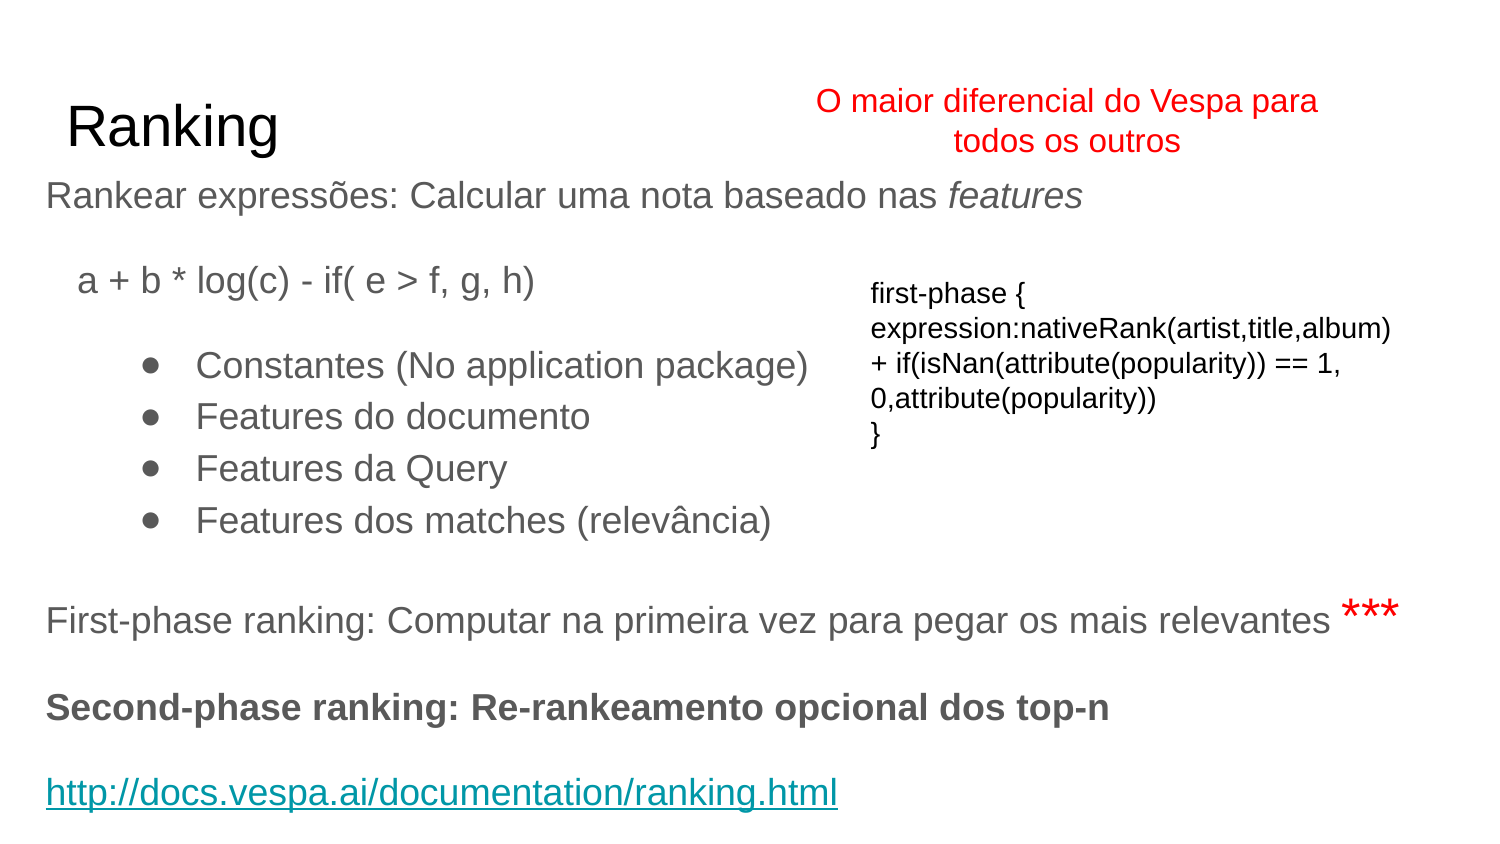

O maior diferencial do Vespa para todos os outros
# Ranking
Rankear expressões: Calcular uma nota baseado nas features
   a + b * log(c) - if( e > f, g, h)
Constantes (No application package)
Features do documento
Features da Query
Features dos matches (relevância)
First-phase ranking: Computar na primeira vez para pegar os mais relevantes ***
Second-phase ranking: Re-rankeamento opcional dos top-n
http://docs.vespa.ai/documentation/ranking.html
first-phase {
expression:nativeRank(artist,title,album) + if(isNan(attribute(popularity)) == 1, 0,attribute(popularity))
}